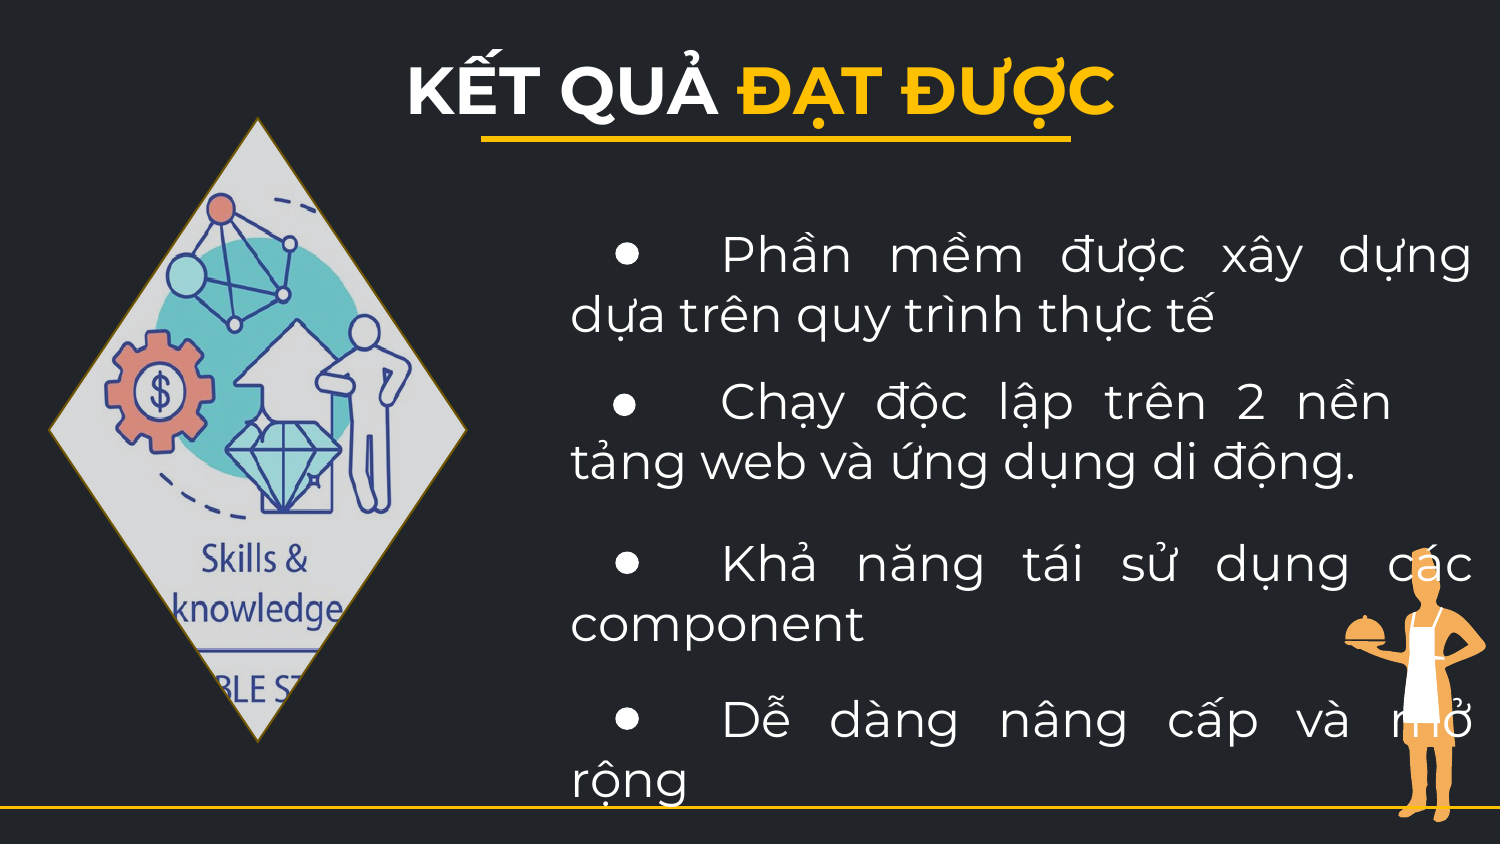

KẾT QUẢ ĐẠT ĐƯỢC
	Phần mềm được xây dựng dựa trên quy trình thực tế

	Chạy độc lập trên 2 nền tảng web và ứng dụng di động.

	Khả năng tái sử dụng các component

	Dễ dàng nâng cấp và mở rộng